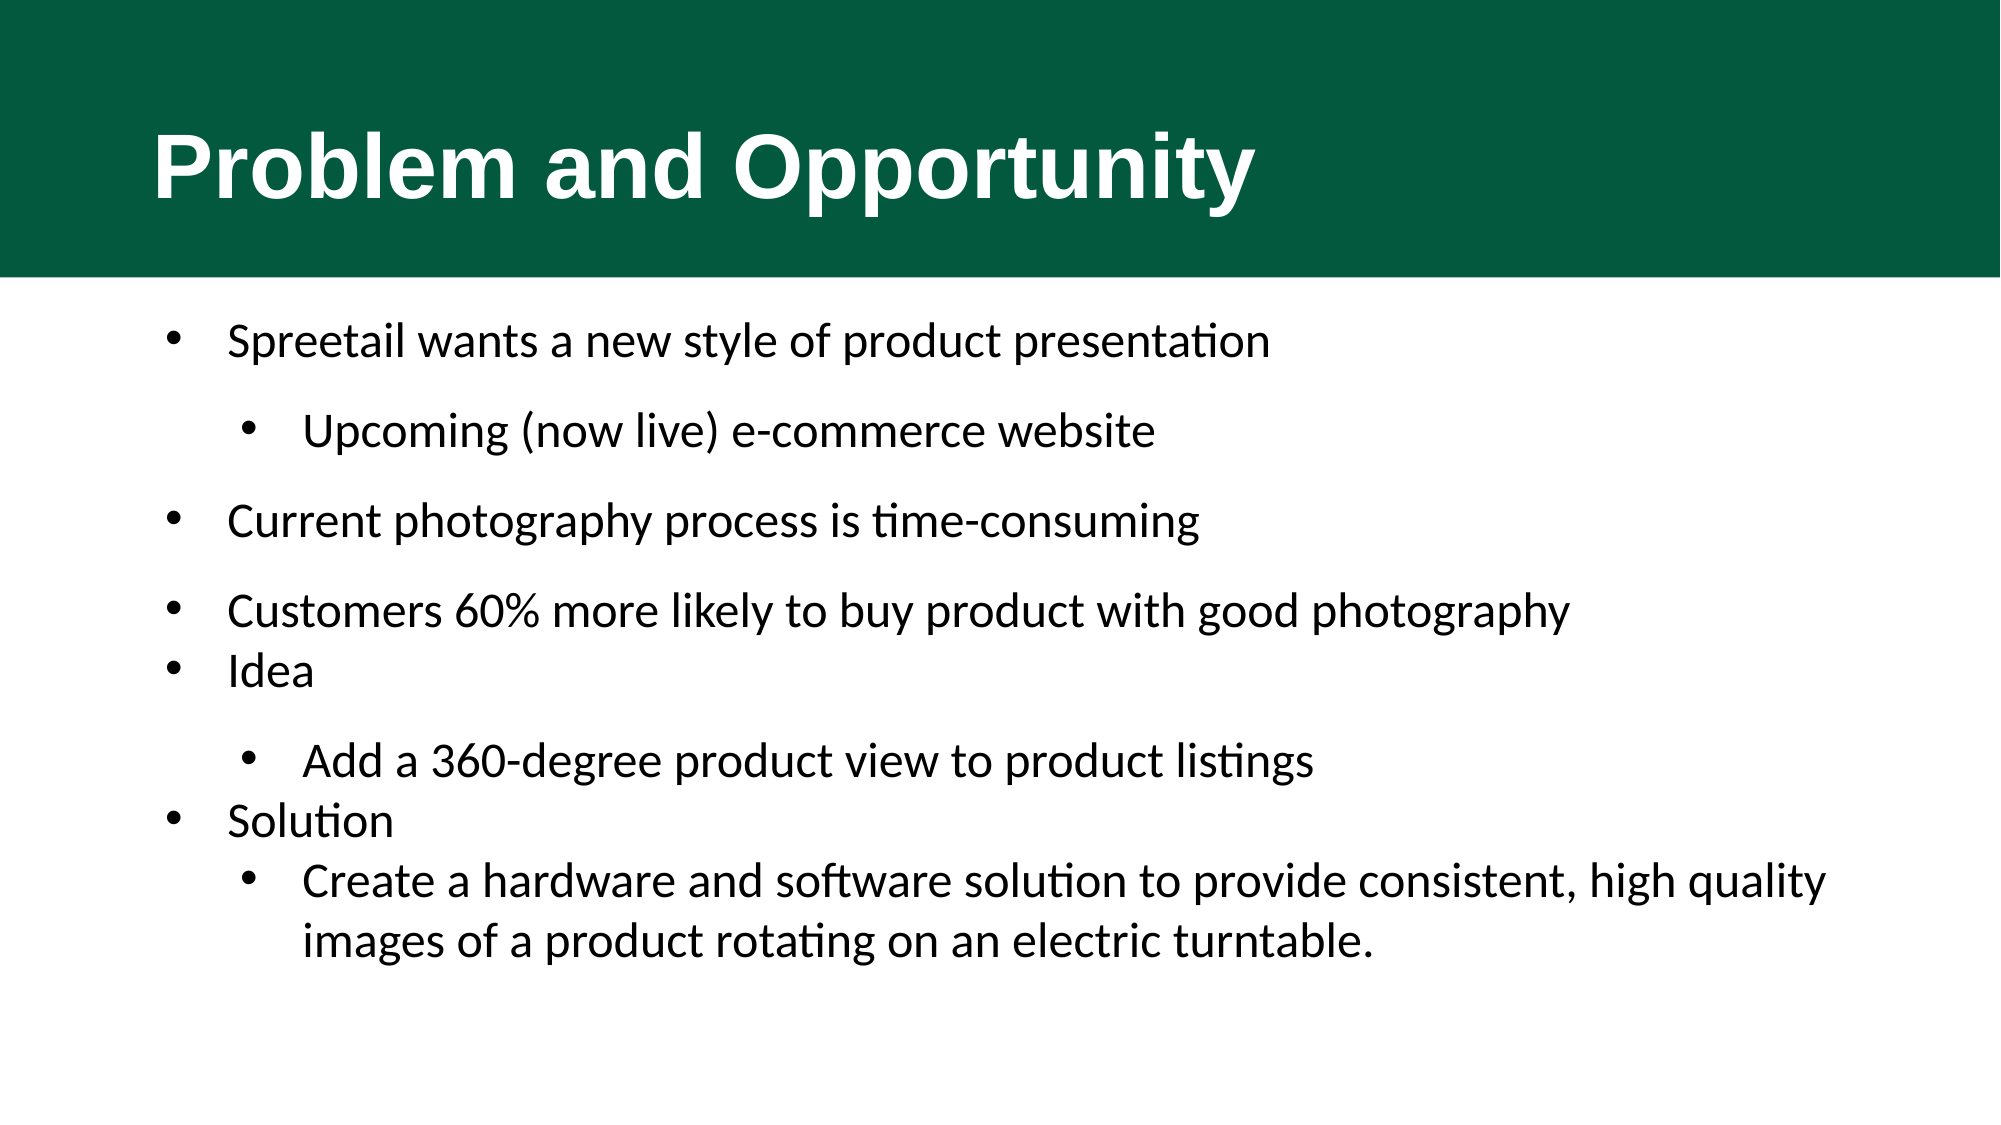

# Problem and Opportunity
Spreetail wants a new style of product presentation
Upcoming (now live) e-commerce website
Current photography process is time-consuming
Customers 60% more likely to buy product with good photography
Idea
Add a 360-degree product view to product listings
Solution
Create a hardware and software solution to provide consistent, high quality images of a product rotating on an electric turntable.